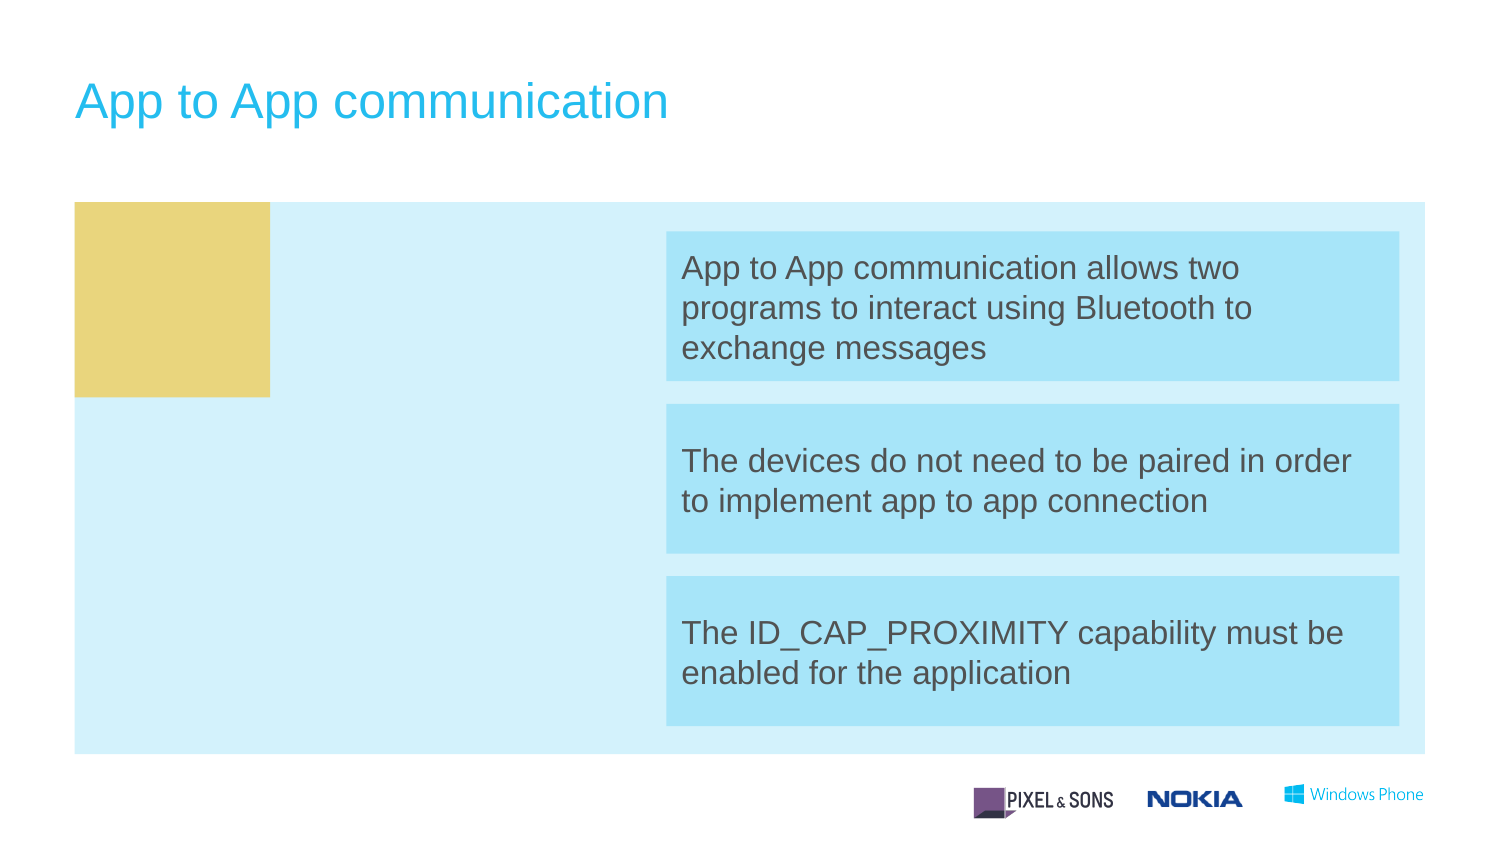

# App to App communication

App to App communication allows two programs to interact using Bluetooth to exchange messages
The devices do not need to be paired in order to implement app to app connection
The ID_CAP_PROXIMITY capability must be enabled for the application